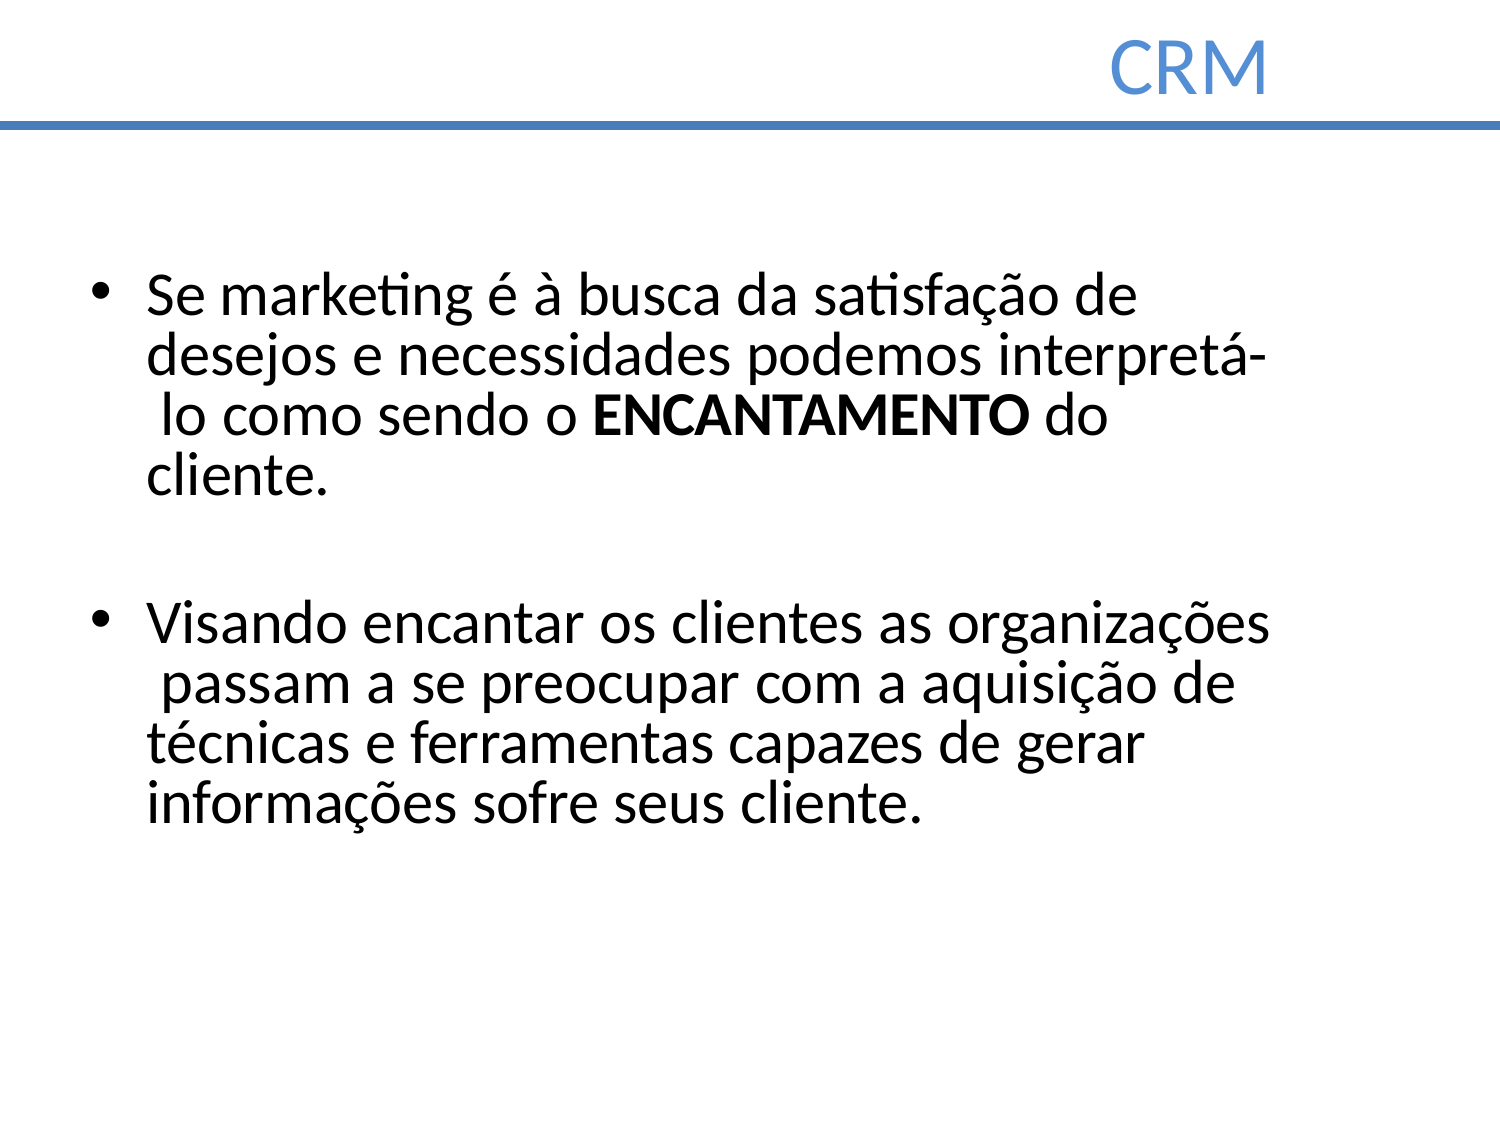

# CRM

Se marketing é à busca da satisfação de  desejos e necessidades podemos interpretá-  lo como sendo o ENCANTAMENTO do  cliente.

Visando encantar os clientes as organizações  passam a se preocupar com a aquisição de  técnicas e ferramentas capazes de gerar  informações sofre seus cliente.